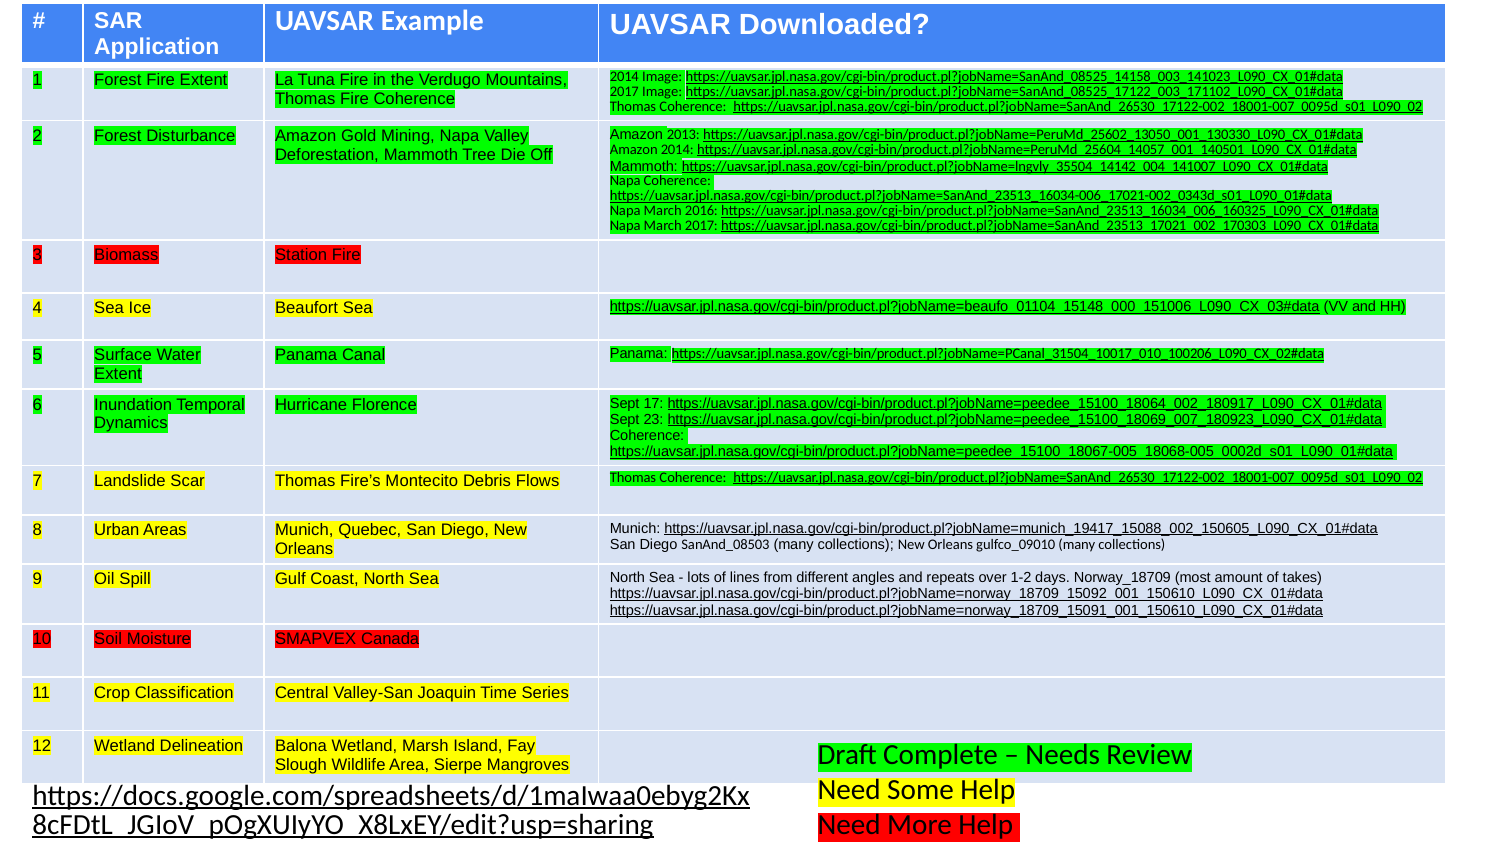

| # | SAR Application | UAVSAR Example | UAVSAR Downloaded? |
| --- | --- | --- | --- |
| 1 | Forest Fire Extent | La Tuna Fire in the Verdugo Mountains, Thomas Fire Coherence | 2014 Image: https://uavsar.jpl.nasa.gov/cgi-bin/product.pl?jobName=SanAnd\_08525\_14158\_003\_141023\_L090\_CX\_01#data 2017 Image: https://uavsar.jpl.nasa.gov/cgi-bin/product.pl?jobName=SanAnd\_08525\_17122\_003\_171102\_L090\_CX\_01#data Thomas Coherence:  https://uavsar.jpl.nasa.gov/cgi-bin/product.pl?jobName=SanAnd\_26530\_17122-002\_18001-007\_0095d\_s01\_L090\_02 |
| 2 | Forest Disturbance | Amazon Gold Mining, Napa Valley Deforestation, Mammoth Tree Die Off | Amazon 2013: https://uavsar.jpl.nasa.gov/cgi-bin/product.pl?jobName=PeruMd\_25602\_13050\_001\_130330\_L090\_CX\_01#data Amazon 2014: https://uavsar.jpl.nasa.gov/cgi-bin/product.pl?jobName=PeruMd\_25604\_14057\_001\_140501\_L090\_CX\_01#data Mammoth: https://uavsar.jpl.nasa.gov/cgi-bin/product.pl?jobName=lngvly\_35504\_14142\_004\_141007\_L090\_CX\_01#data Napa Coherence: https://uavsar.jpl.nasa.gov/cgi-bin/product.pl?jobName=SanAnd\_23513\_16034-006\_17021-002\_0343d\_s01\_L090\_01#data Napa March 2016: https://uavsar.jpl.nasa.gov/cgi-bin/product.pl?jobName=SanAnd\_23513\_16034\_006\_160325\_L090\_CX\_01#data Napa March 2017: https://uavsar.jpl.nasa.gov/cgi-bin/product.pl?jobName=SanAnd\_23513\_17021\_002\_170303\_L090\_CX\_01#data |
| 3 | Biomass | Station Fire |  |
| 4 | Sea Ice | Beaufort Sea | https://uavsar.jpl.nasa.gov/cgi-bin/product.pl?jobName=beaufo\_01104\_15148\_000\_151006\_L090\_CX\_03#data (VV and HH) |
| 5 | Surface Water Extent | Panama Canal | Panama: https://uavsar.jpl.nasa.gov/cgi-bin/product.pl?jobName=PCanal\_31504\_10017\_010\_100206\_L090\_CX\_02#data |
| 6 | Inundation Temporal Dynamics | Hurricane Florence | Sept 17: https://uavsar.jpl.nasa.gov/cgi-bin/product.pl?jobName=peedee\_15100\_18064\_002\_180917\_L090\_CX\_01#data Sept 23: https://uavsar.jpl.nasa.gov/cgi-bin/product.pl?jobName=peedee\_15100\_18069\_007\_180923\_L090\_CX\_01#data Coherence: https://uavsar.jpl.nasa.gov/cgi-bin/product.pl?jobName=peedee\_15100\_18067-005\_18068-005\_0002d\_s01\_L090\_01#data |
| 7 | Landslide Scar | Thomas Fire’s Montecito Debris Flows | Thomas Coherence:  https://uavsar.jpl.nasa.gov/cgi-bin/product.pl?jobName=SanAnd\_26530\_17122-002\_18001-007\_0095d\_s01\_L090\_02 |
| 8 | Urban Areas | Munich, Quebec, San Diego, New Orleans | Munich: https://uavsar.jpl.nasa.gov/cgi-bin/product.pl?jobName=munich\_19417\_15088\_002\_150605\_L090\_CX\_01#data San Diego SanAnd\_08503 (many collections); New Orleans gulfco\_09010 (many collections) |
| 9 | Oil Spill | Gulf Coast, North Sea | North Sea - lots of lines from different angles and repeats over 1-2 days. Norway\_18709 (most amount of takes) https://uavsar.jpl.nasa.gov/cgi-bin/product.pl?jobName=norway\_18709\_15092\_001\_150610\_L090\_CX\_01#data https://uavsar.jpl.nasa.gov/cgi-bin/product.pl?jobName=norway\_18709\_15091\_001\_150610\_L090\_CX\_01#data |
| 10 | Soil Moisture | SMAPVEX Canada |  |
| 11 | Crop Classification | Central Valley-San Joaquin Time Series |  |
| 12 | Wetland Delineation | Balona Wetland, Marsh Island, Fay Slough Wildlife Area, Sierpe Mangroves |  |
Draft Complete – Needs Review
Need Some Help
Need More Help
https://docs.google.com/spreadsheets/d/1maIwaa0ebyg2Kx8cFDtL_JGIoV_pOgXUIyYO_X8LxEY/edit?usp=sharing